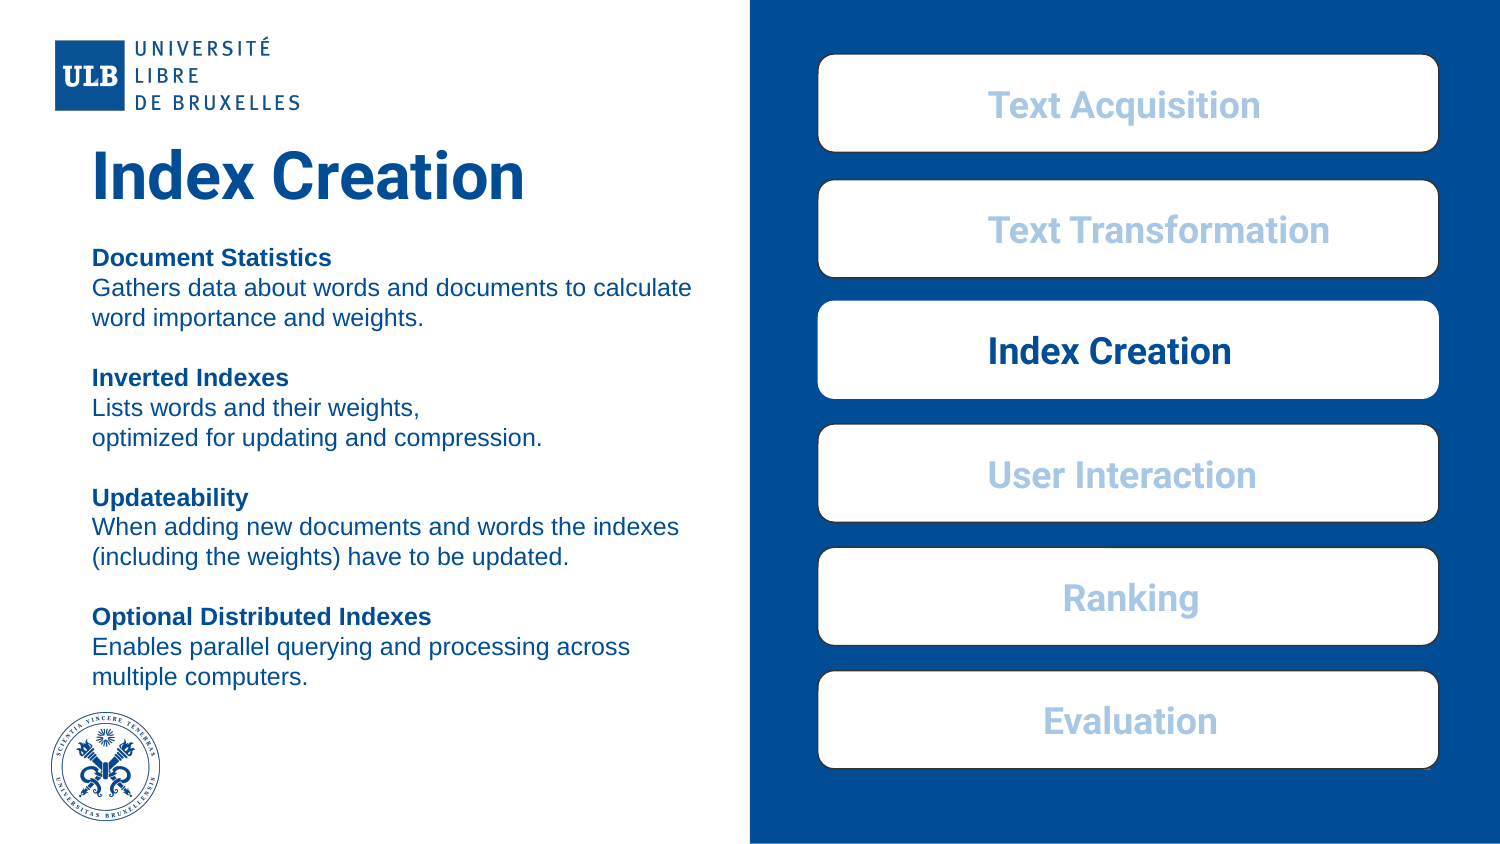

Text Acquisition
# Index Creation
Text Transformation
Document Statistics
Gathers data about words and documents to calculate word importance and weights.

Inverted Indexes
Lists words and their weights,
optimized for updating and compression.

Updateability
When adding new documents and words the indexes (including the weights) have to be updated.

Optional Distributed Indexes
Enables parallel querying and processing across multiple computers.

Index Creation
User Interaction
Ranking
      Evaluation